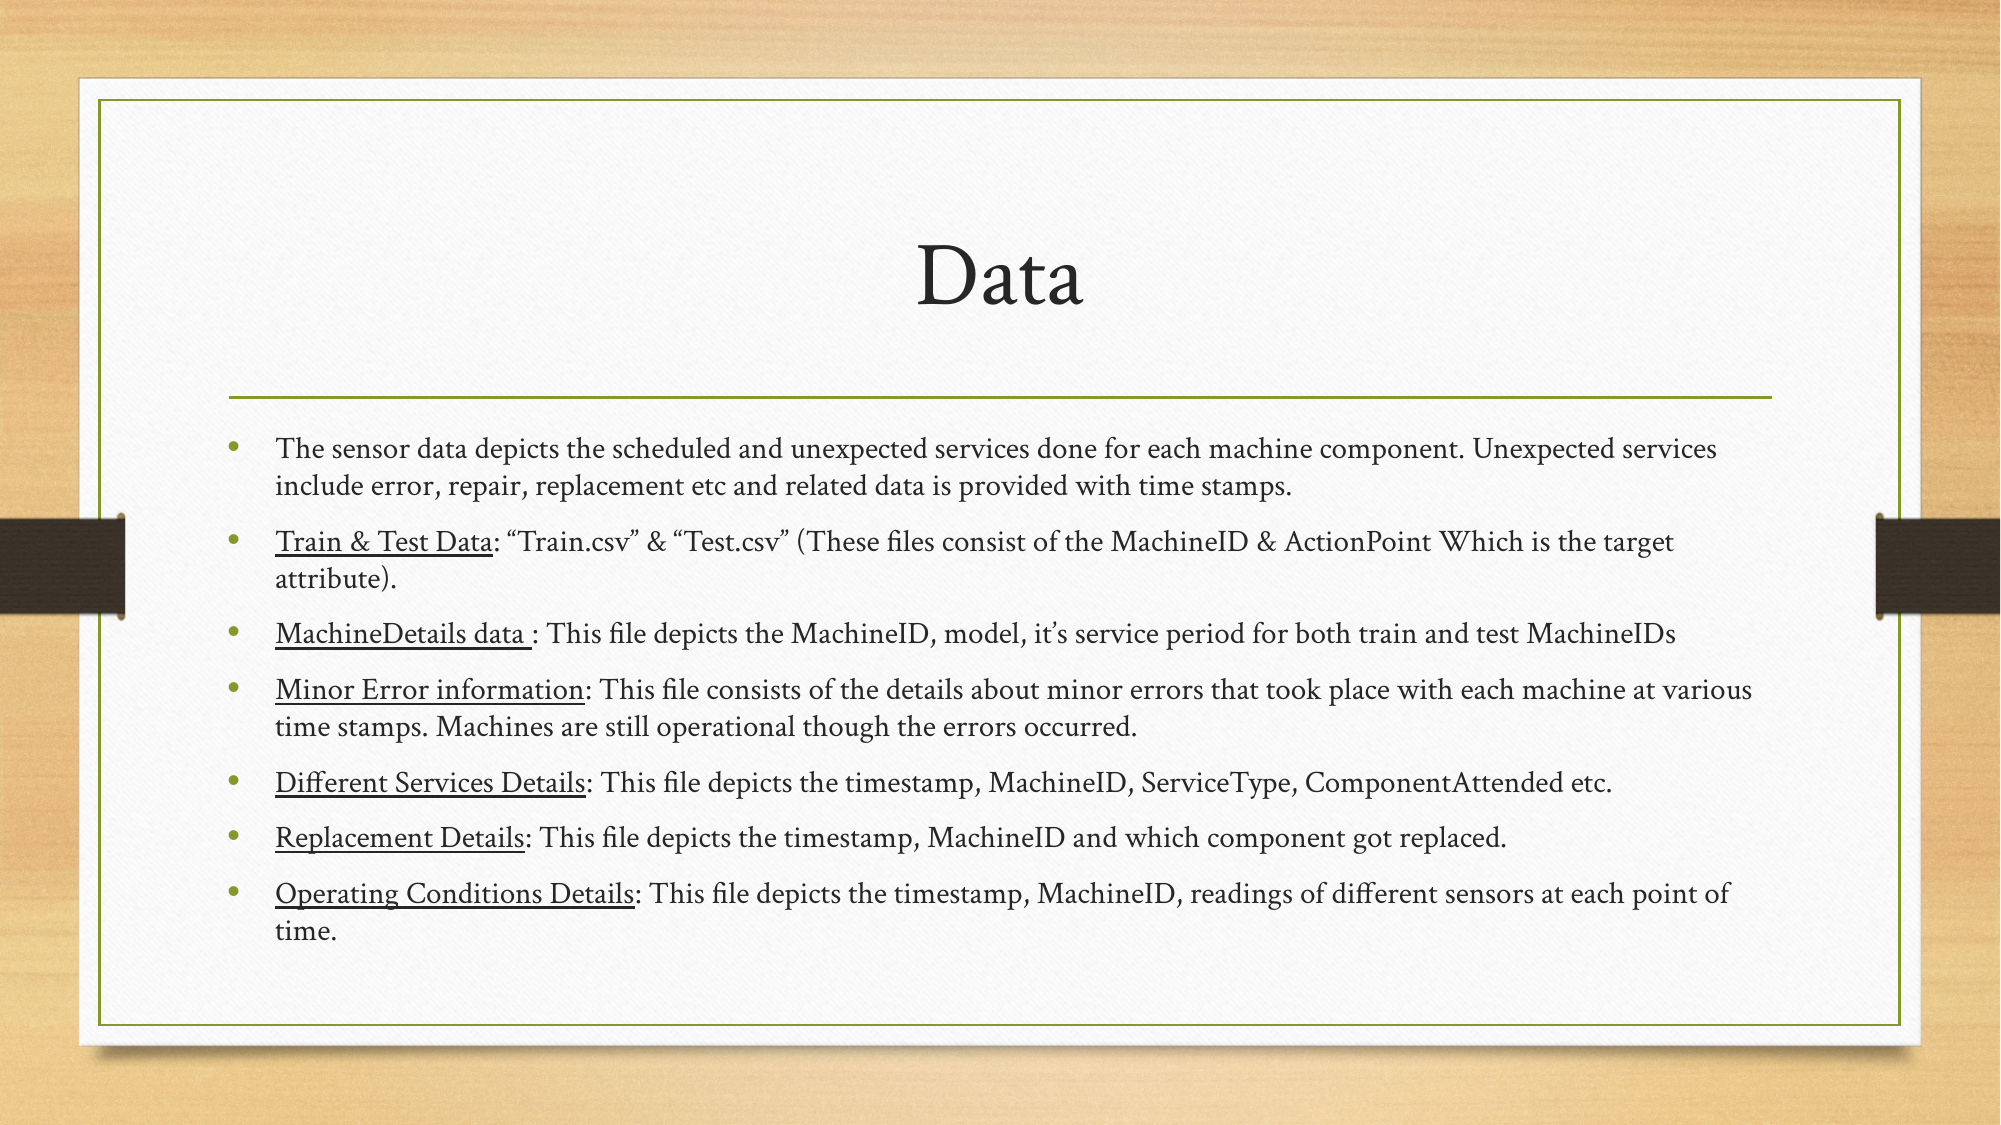

# Data
The sensor data depicts the scheduled and unexpected services done for each machine component. Unexpected services include error, repair, replacement etc and related data is provided with time stamps.
Train & Test Data: “Train.csv” & “Test.csv” (These files consist of the MachineID & ActionPoint Which is the target attribute).
MachineDetails data : This file depicts the MachineID, model, it’s service period for both train and test MachineIDs
Minor Error information: This file consists of the details about minor errors that took place with each machine at various time stamps. Machines are still operational though the errors occurred.
Different Services Details: This file depicts the timestamp, MachineID, ServiceType, ComponentAttended etc.
Replacement Details: This file depicts the timestamp, MachineID and which component got replaced.
Operating Conditions Details: This file depicts the timestamp, MachineID, readings of different sensors at each point of time.